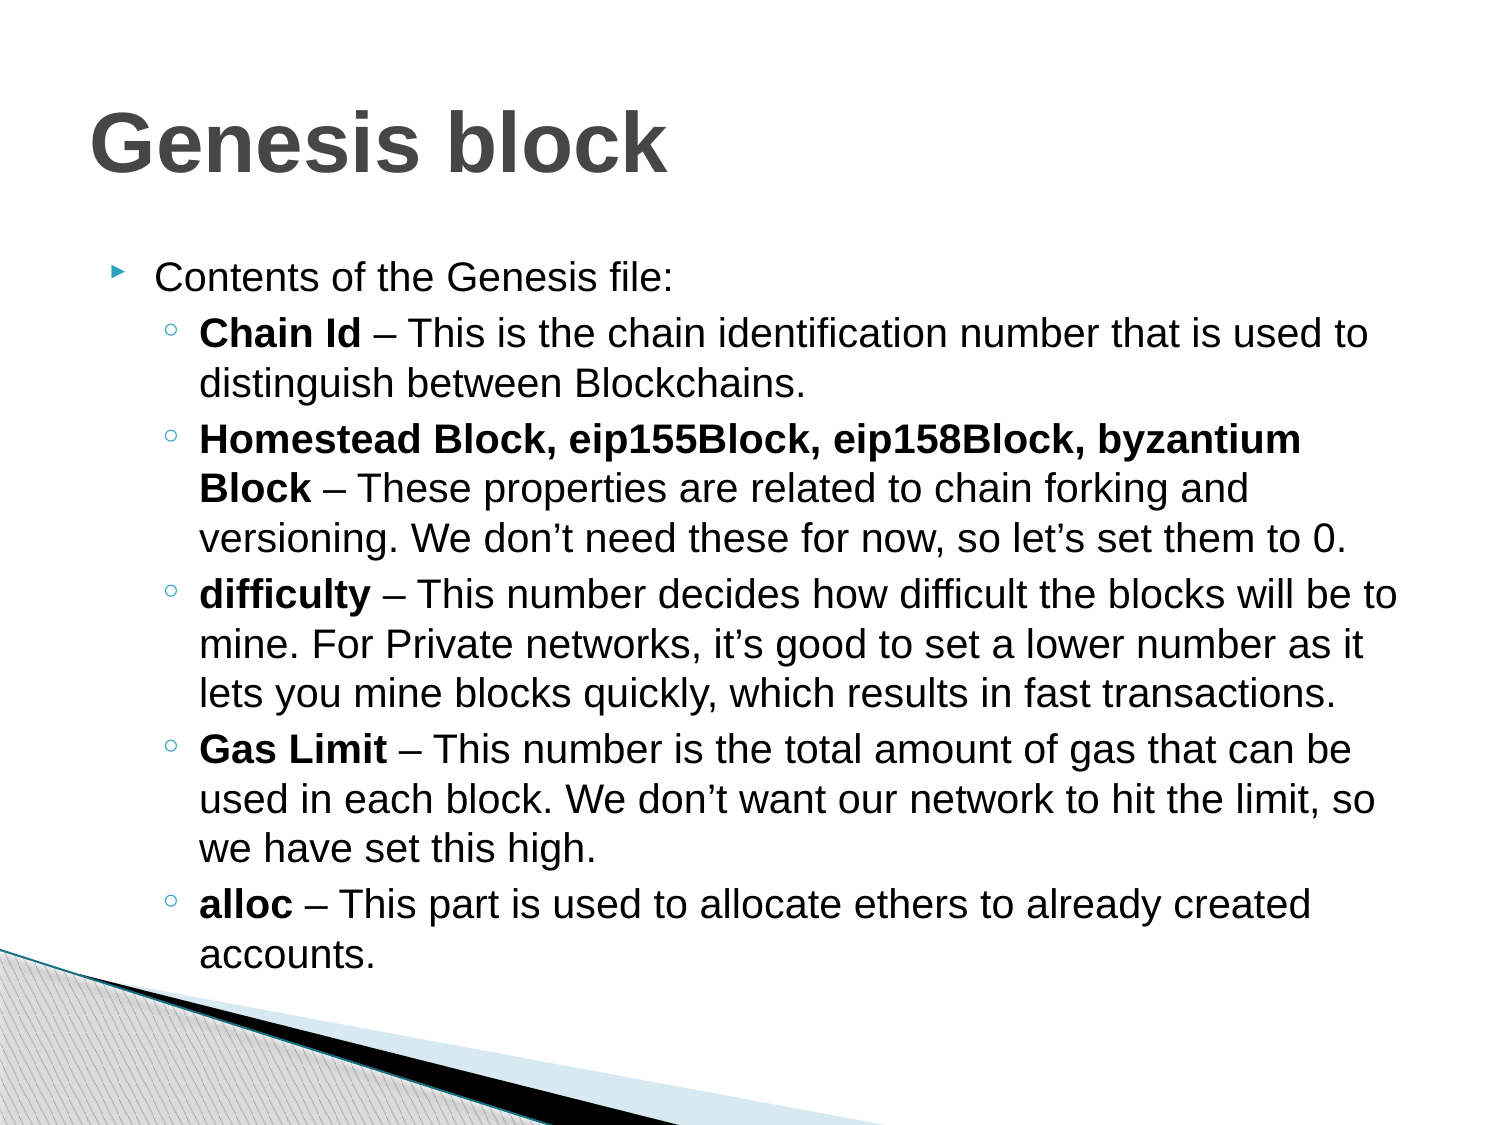

# Genesis block
Contents of the Genesis file:
Chain Id – This is the chain identification number that is used to distinguish between Blockchains.
Homestead Block, eip155Block, eip158Block, byzantium Block – These properties are related to chain forking and versioning. We don’t need these for now, so let’s set them to 0.
difficulty – This number decides how difficult the blocks will be to mine. For Private networks, it’s good to set a lower number as it lets you mine blocks quickly, which results in fast transactions.
Gas Limit – This number is the total amount of gas that can be used in each block. We don’t want our network to hit the limit, so we have set this high.
alloc – This part is used to allocate ethers to already created accounts.